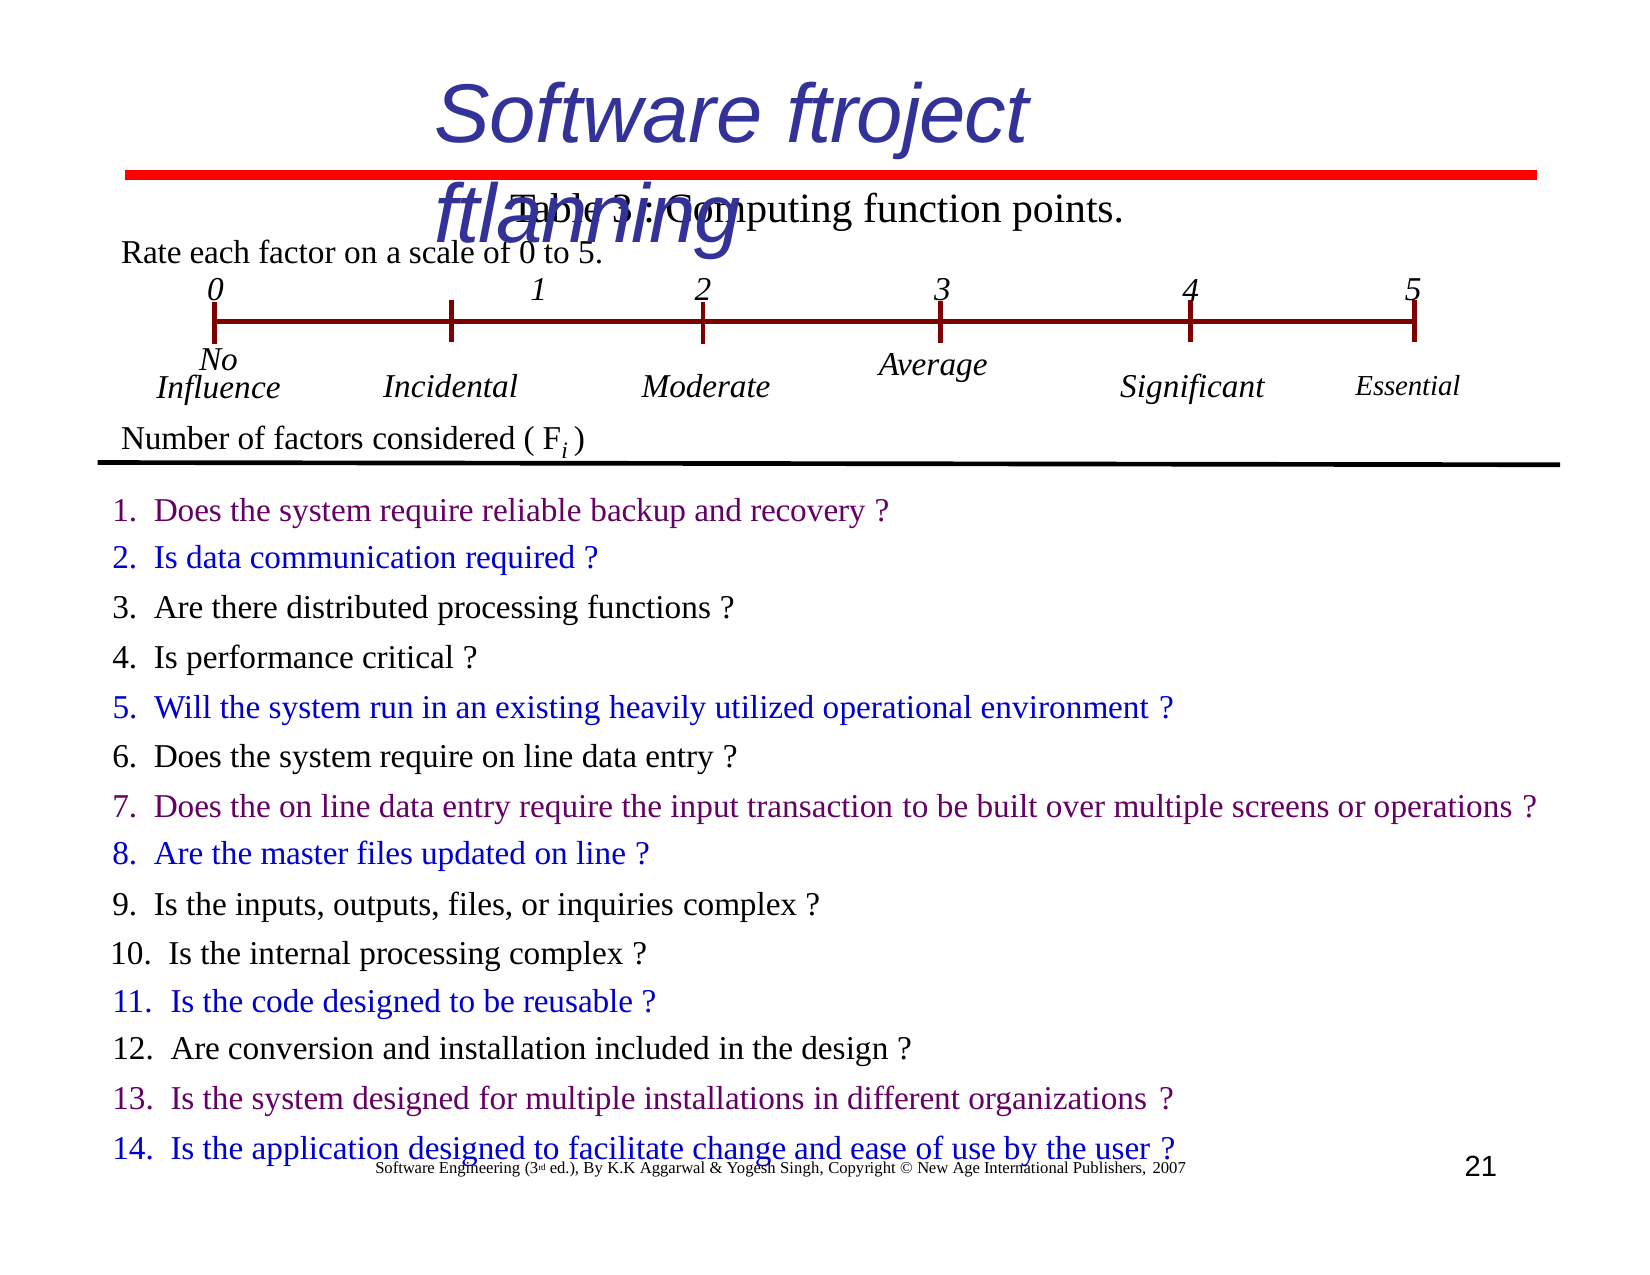

# Software ftroject ftlanning

Table 3 : Computing function points.
Rate each factor on a scale of 0 to 5.
0	1
2	3
5
4

Average
Incidental	Moderate	Significant	Essential
No  Influence
Number of factors considered ( Fi )
Does the system require reliable backup and recovery ?
Is data communication required ?
Are there distributed processing functions ?
Is performance critical ?
Will the system run in an existing heavily utilized operational environment ?
Does the system require on line data entry ?
Does the on line data entry require the input transaction to be built over multiple screens or operations ?
Are the master files updated on line ?
Is the inputs, outputs, files, or inquiries complex ?
Is the internal processing complex ?
Is the code designed to be reusable ?
Are conversion and installation included in the design ?
Is the system designed for multiple installations in different organizations ?
Is the application designed to facilitate change and ease of use by the user ?

21
Software Engineering (3rd  ed.), By K.K Aggarwal & Yogesh Singh, Copyright © New Age International Publishers, 2007